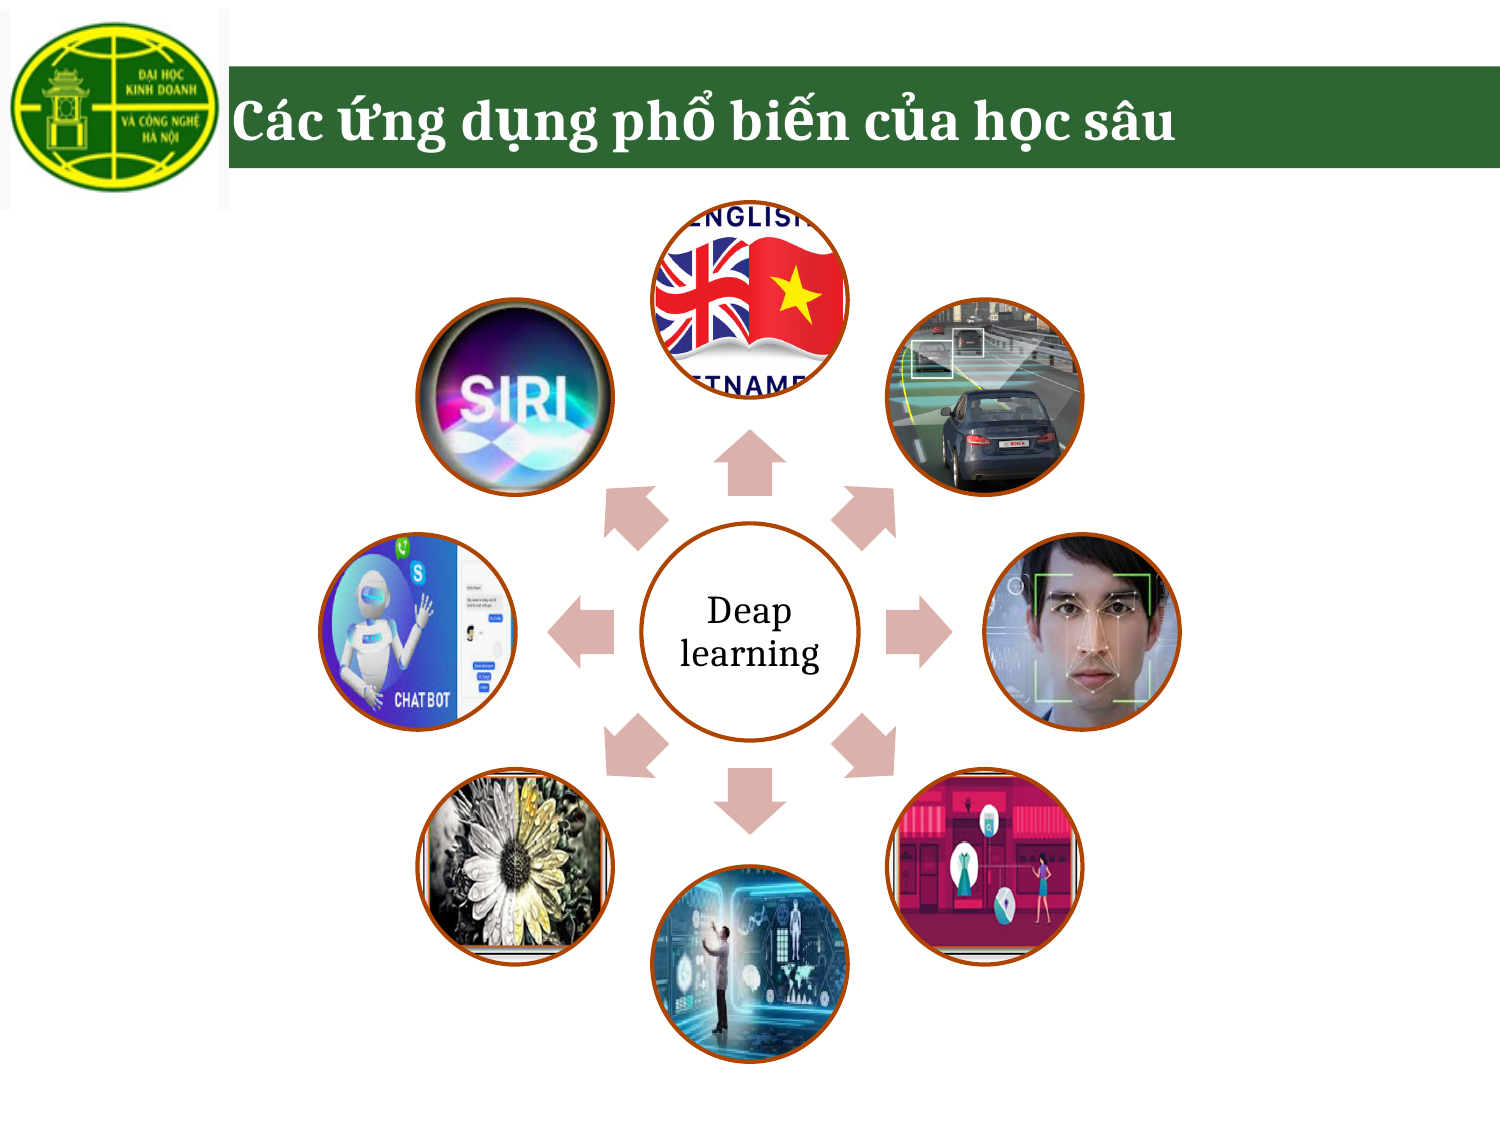

# Các ứng dụng phổ biến của học sâu
Deap learning